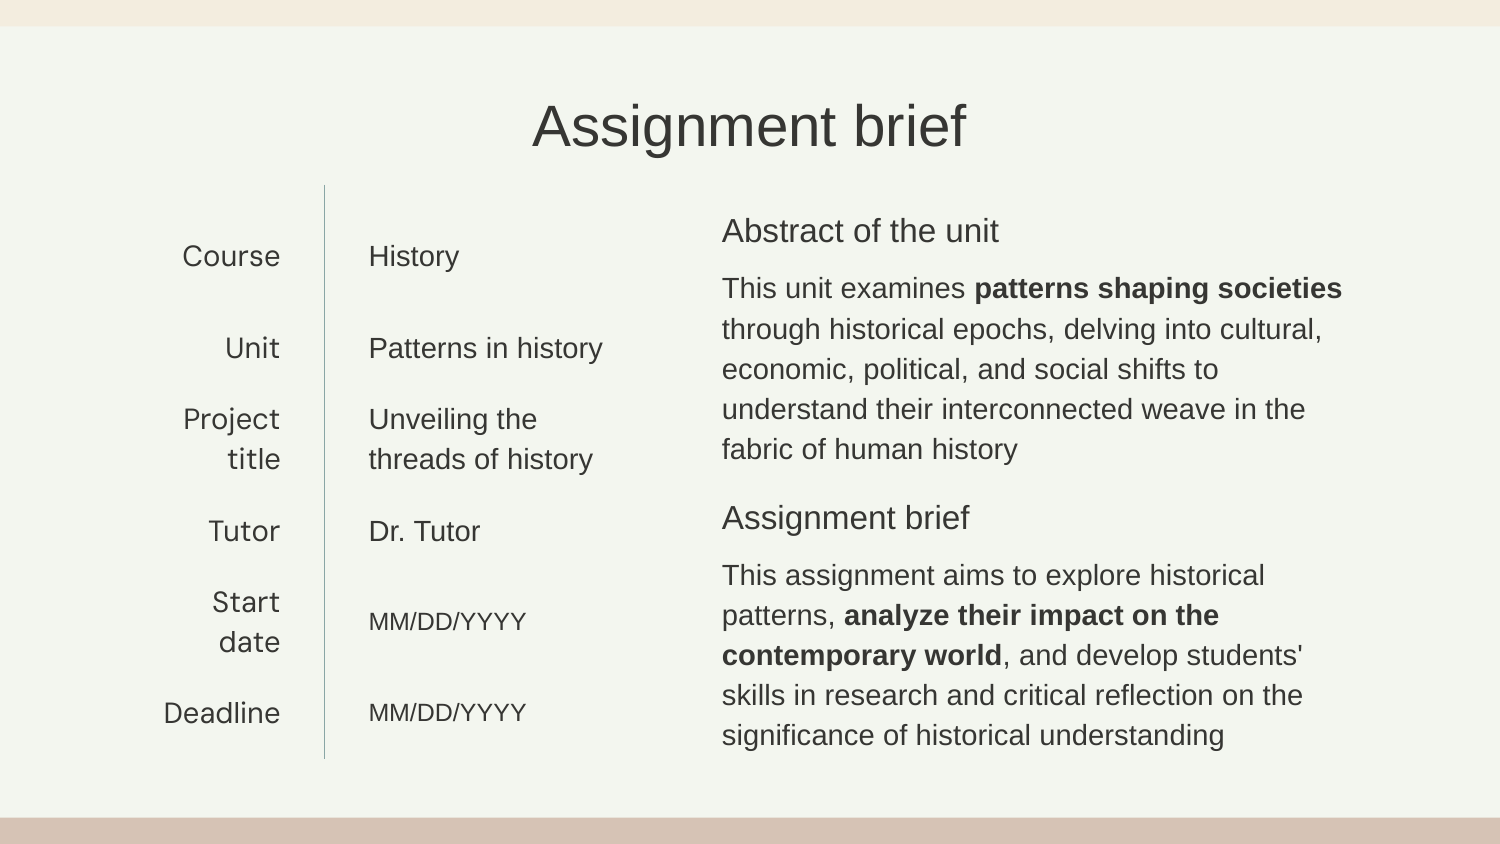

# Assignment brief
Abstract of the unit
Course
History
This unit examines patterns shaping societies through historical epochs, delving into cultural, economic, political, and social shifts to understand their interconnected weave in the fabric of human history
Unit
Patterns in history
Project title
Unveiling the threads of history
Assignment brief
Tutor
Dr. Tutor
This assignment aims to explore historical patterns, analyze their impact on the contemporary world, and develop students' skills in research and critical reflection on the significance of historical understanding
Start date
MM/DD/YYYY
Deadline
MM/DD/YYYY